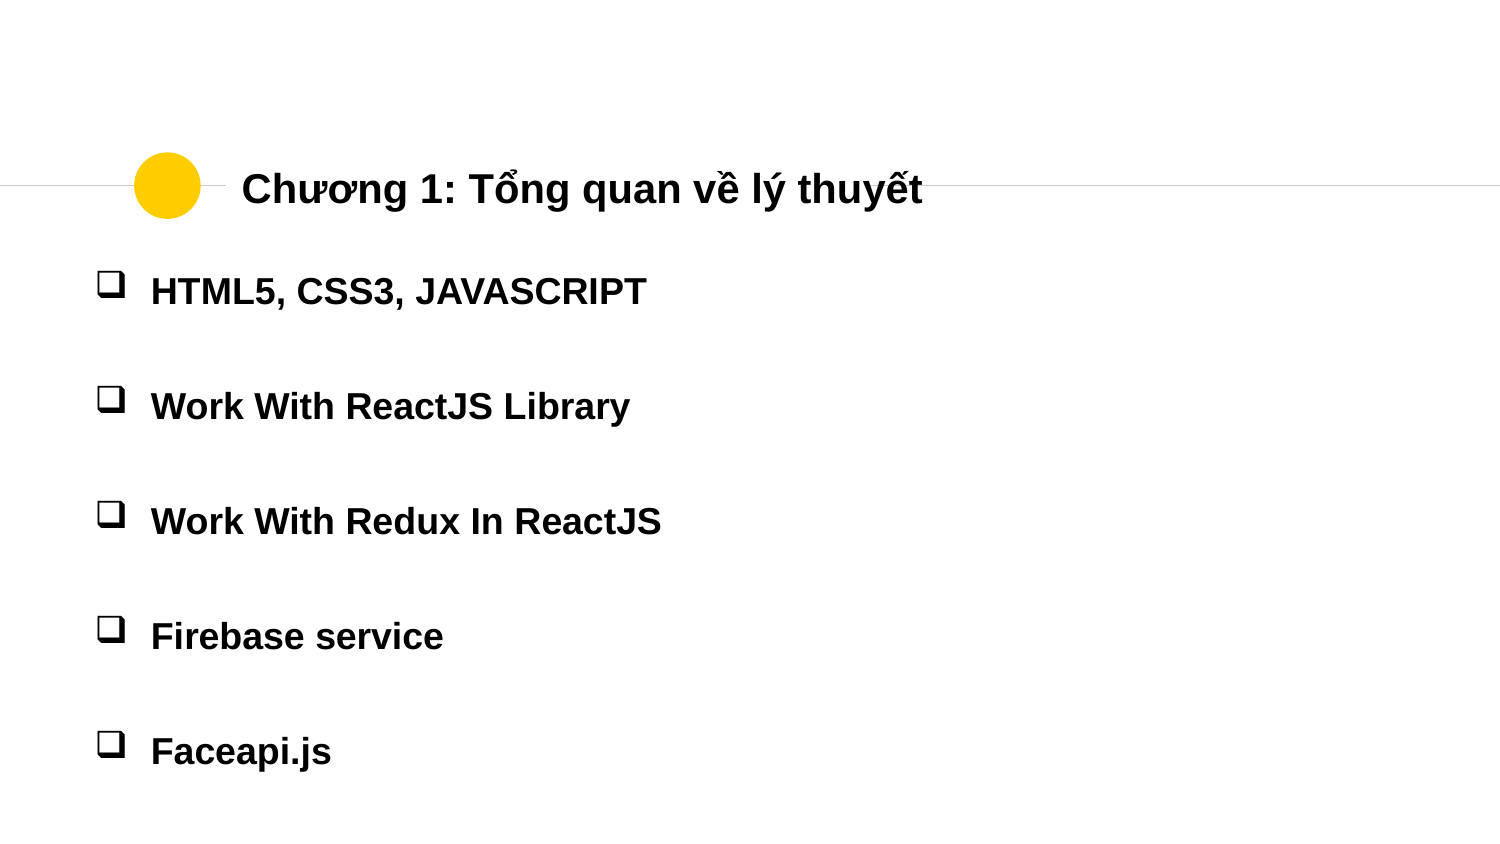

# Chương 1: Tổng quan về lý thuyết
HTML5, CSS3, JAVASCRIPT

Work With ReactJS Library

Work With Redux In ReactJS

Firebase service

Faceapi.js